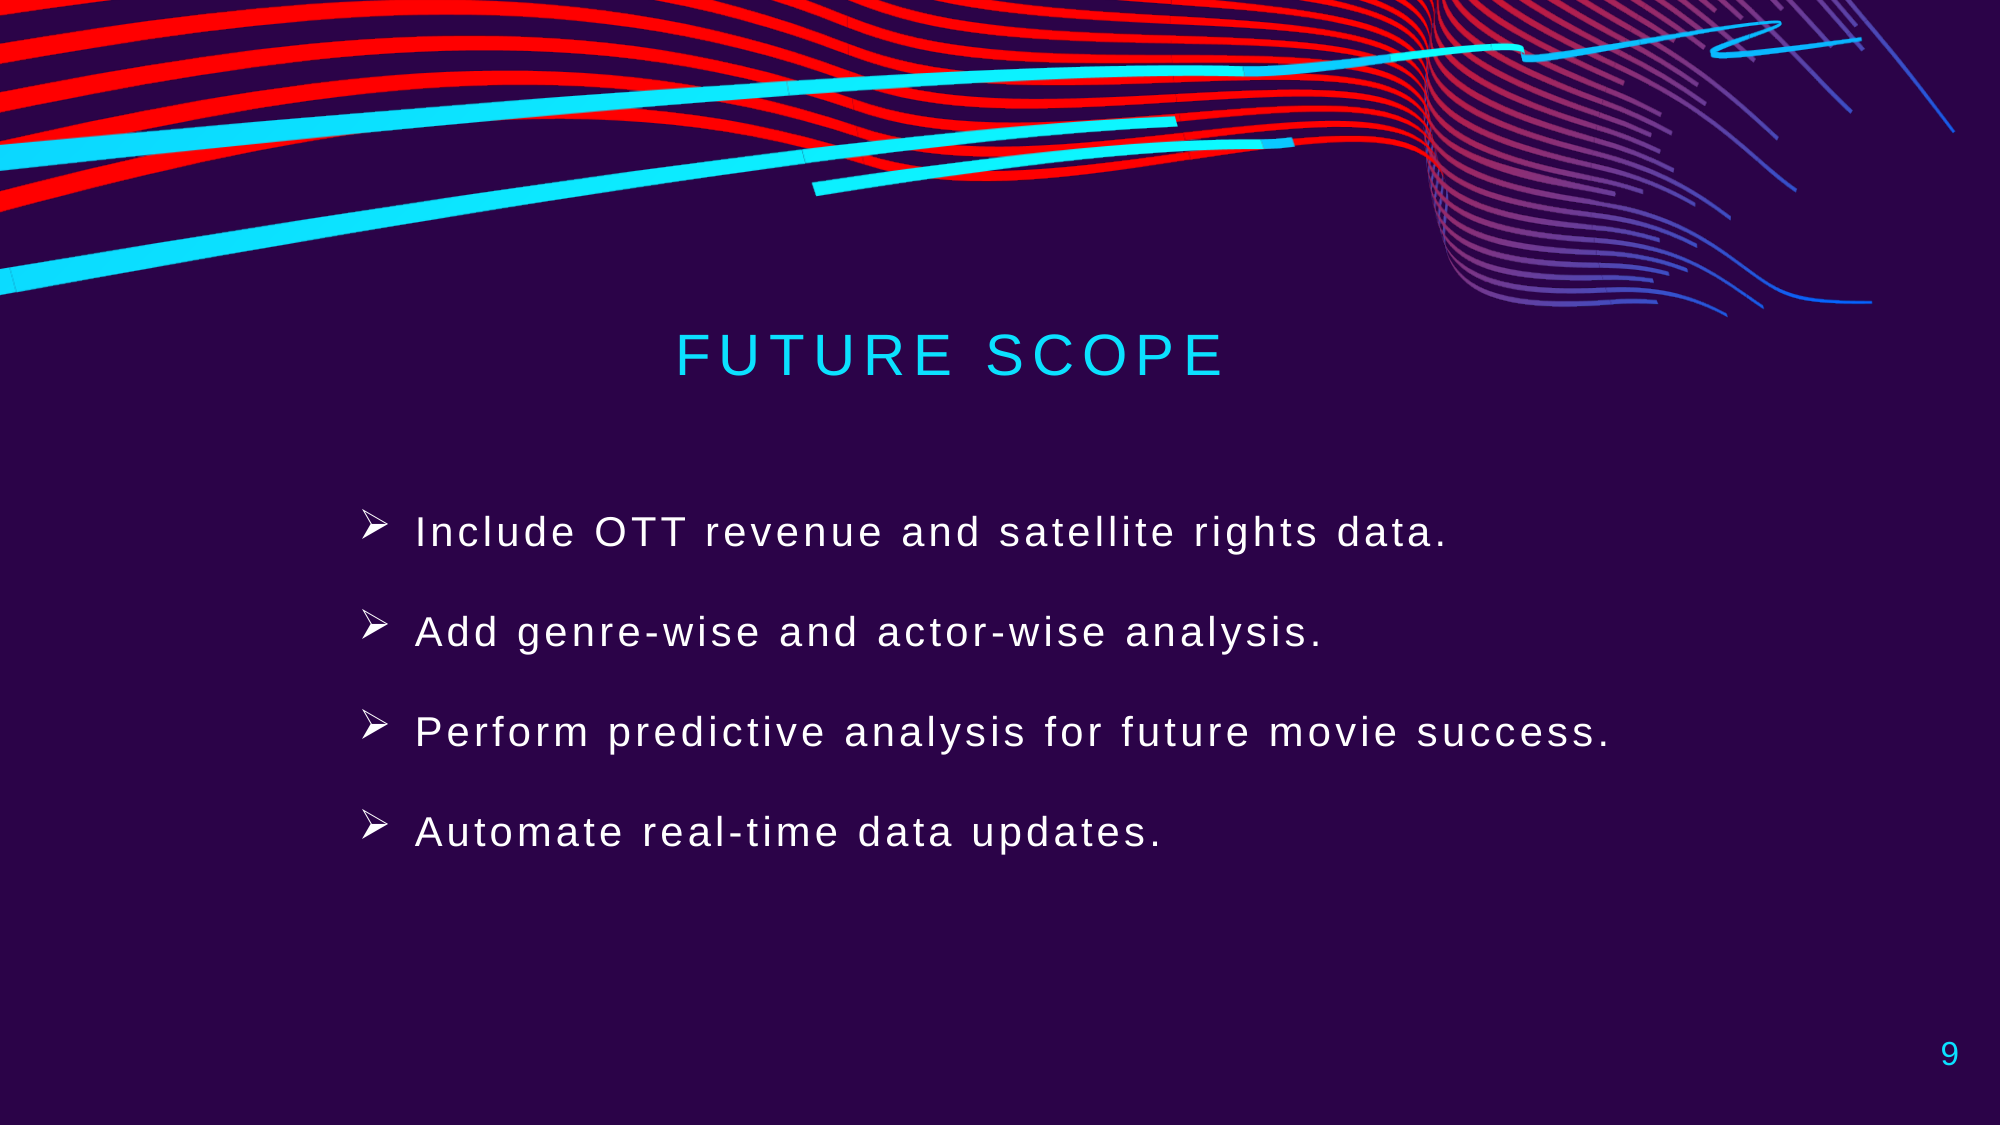

# Future scope
Include OTT revenue and satellite rights data.
Add genre-wise and actor-wise analysis.
Perform predictive analysis for future movie success.
Automate real-time data updates.
9